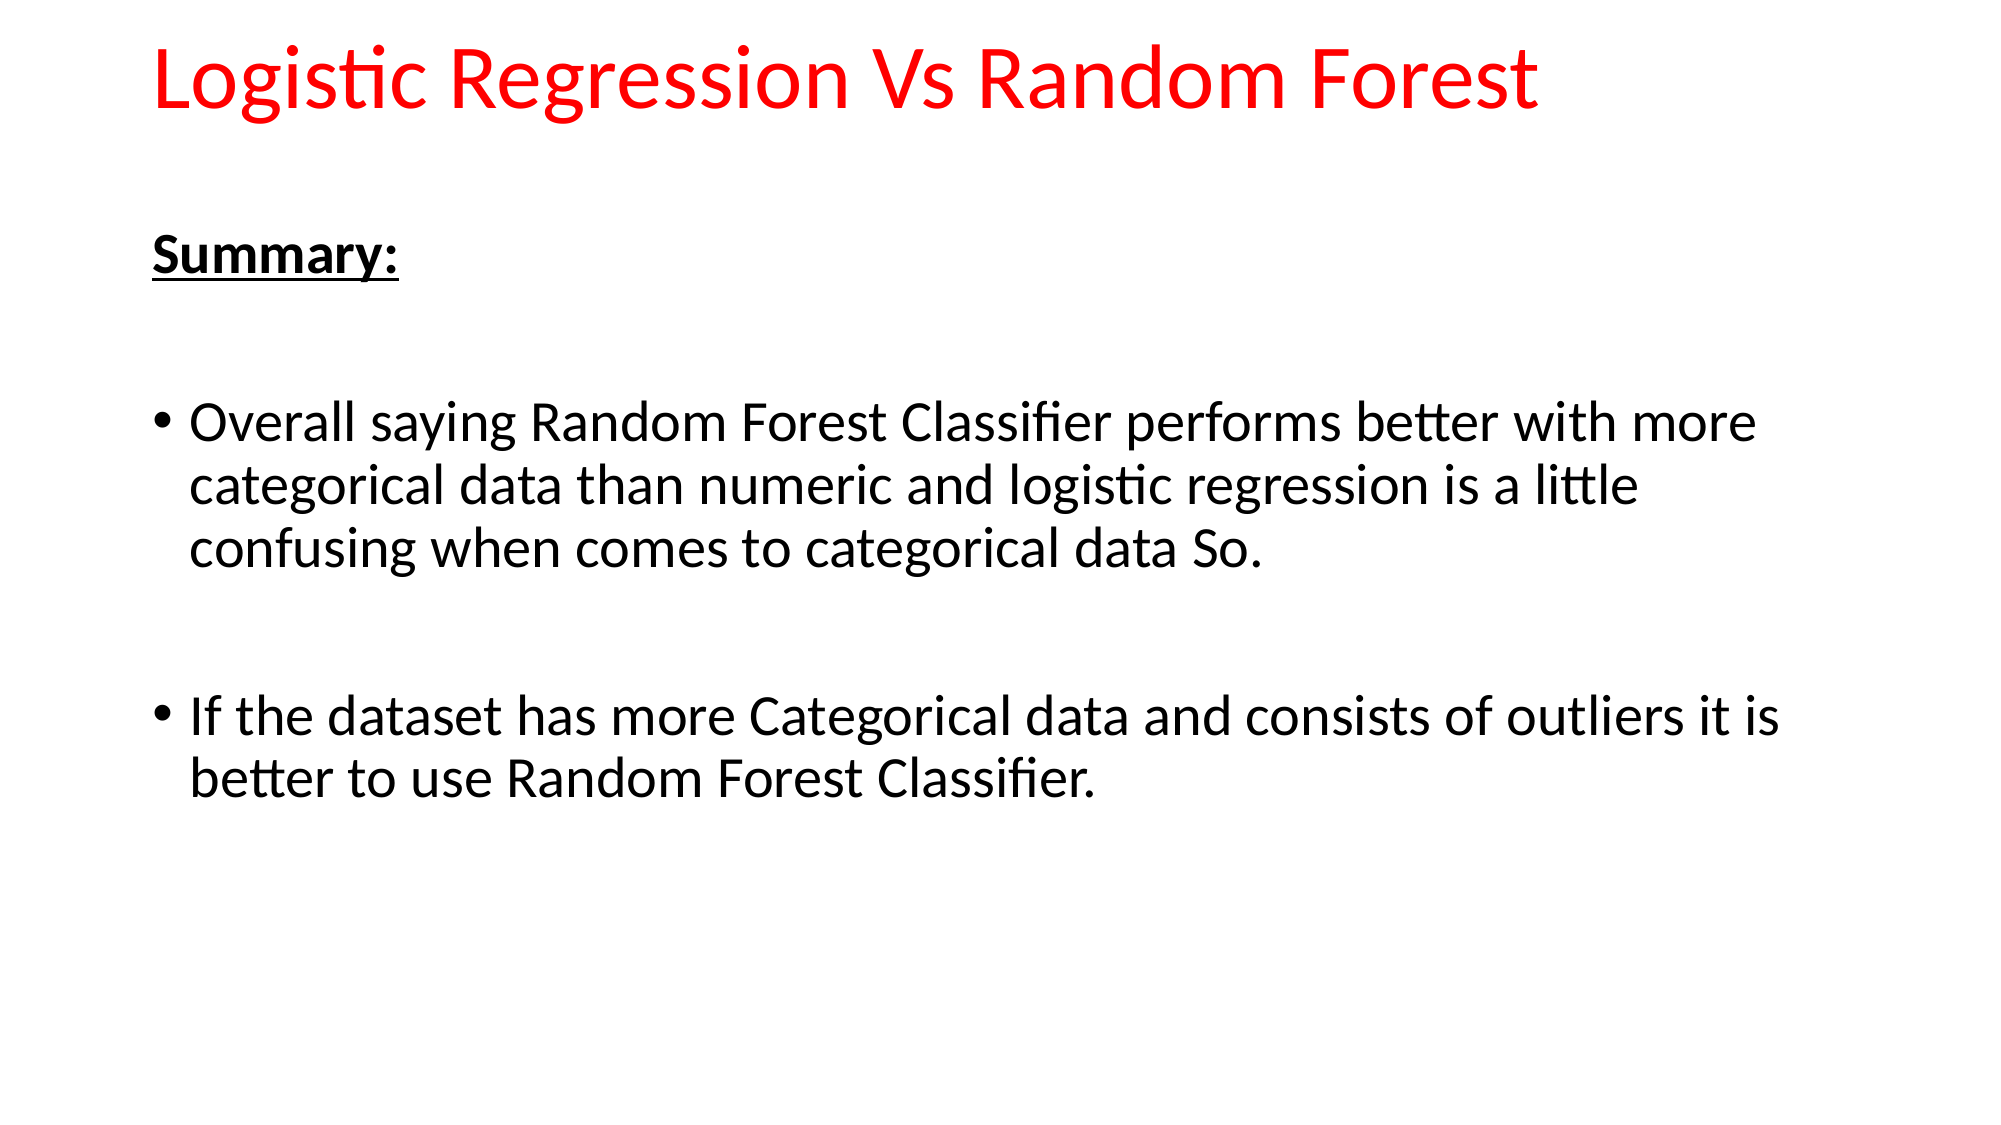

# Logistic Regression Vs Random Forest
Summary:

Overall saying Random Forest Classifier performs better with more categorical data than numeric and logistic regression is a little confusing when comes to categorical data So.

If the dataset has more Categorical data and consists of outliers it is better to use Random Forest Classifier.